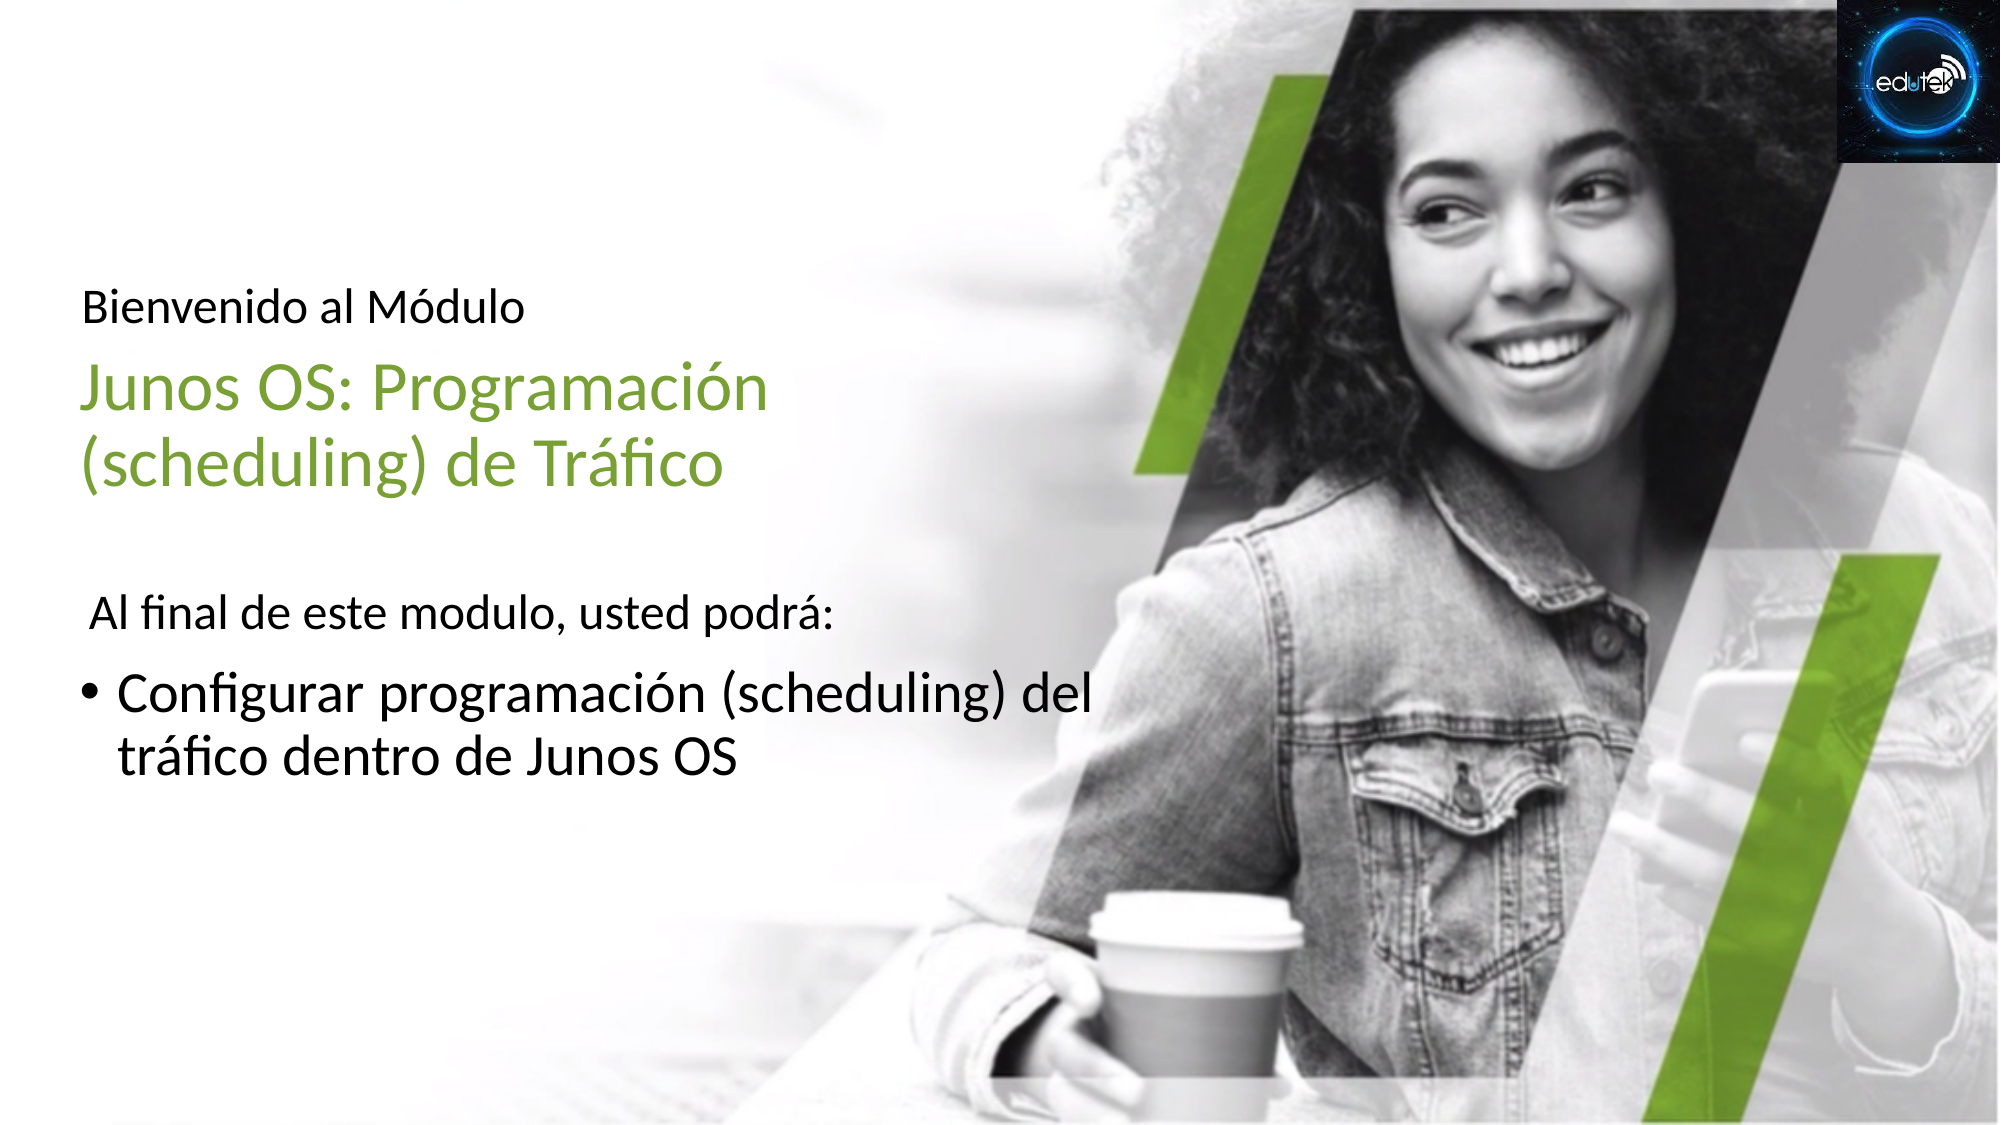

# Junos OS: Programación (scheduling) de Tráfico
Configurar programación (scheduling) del tráfico dentro de Junos OS